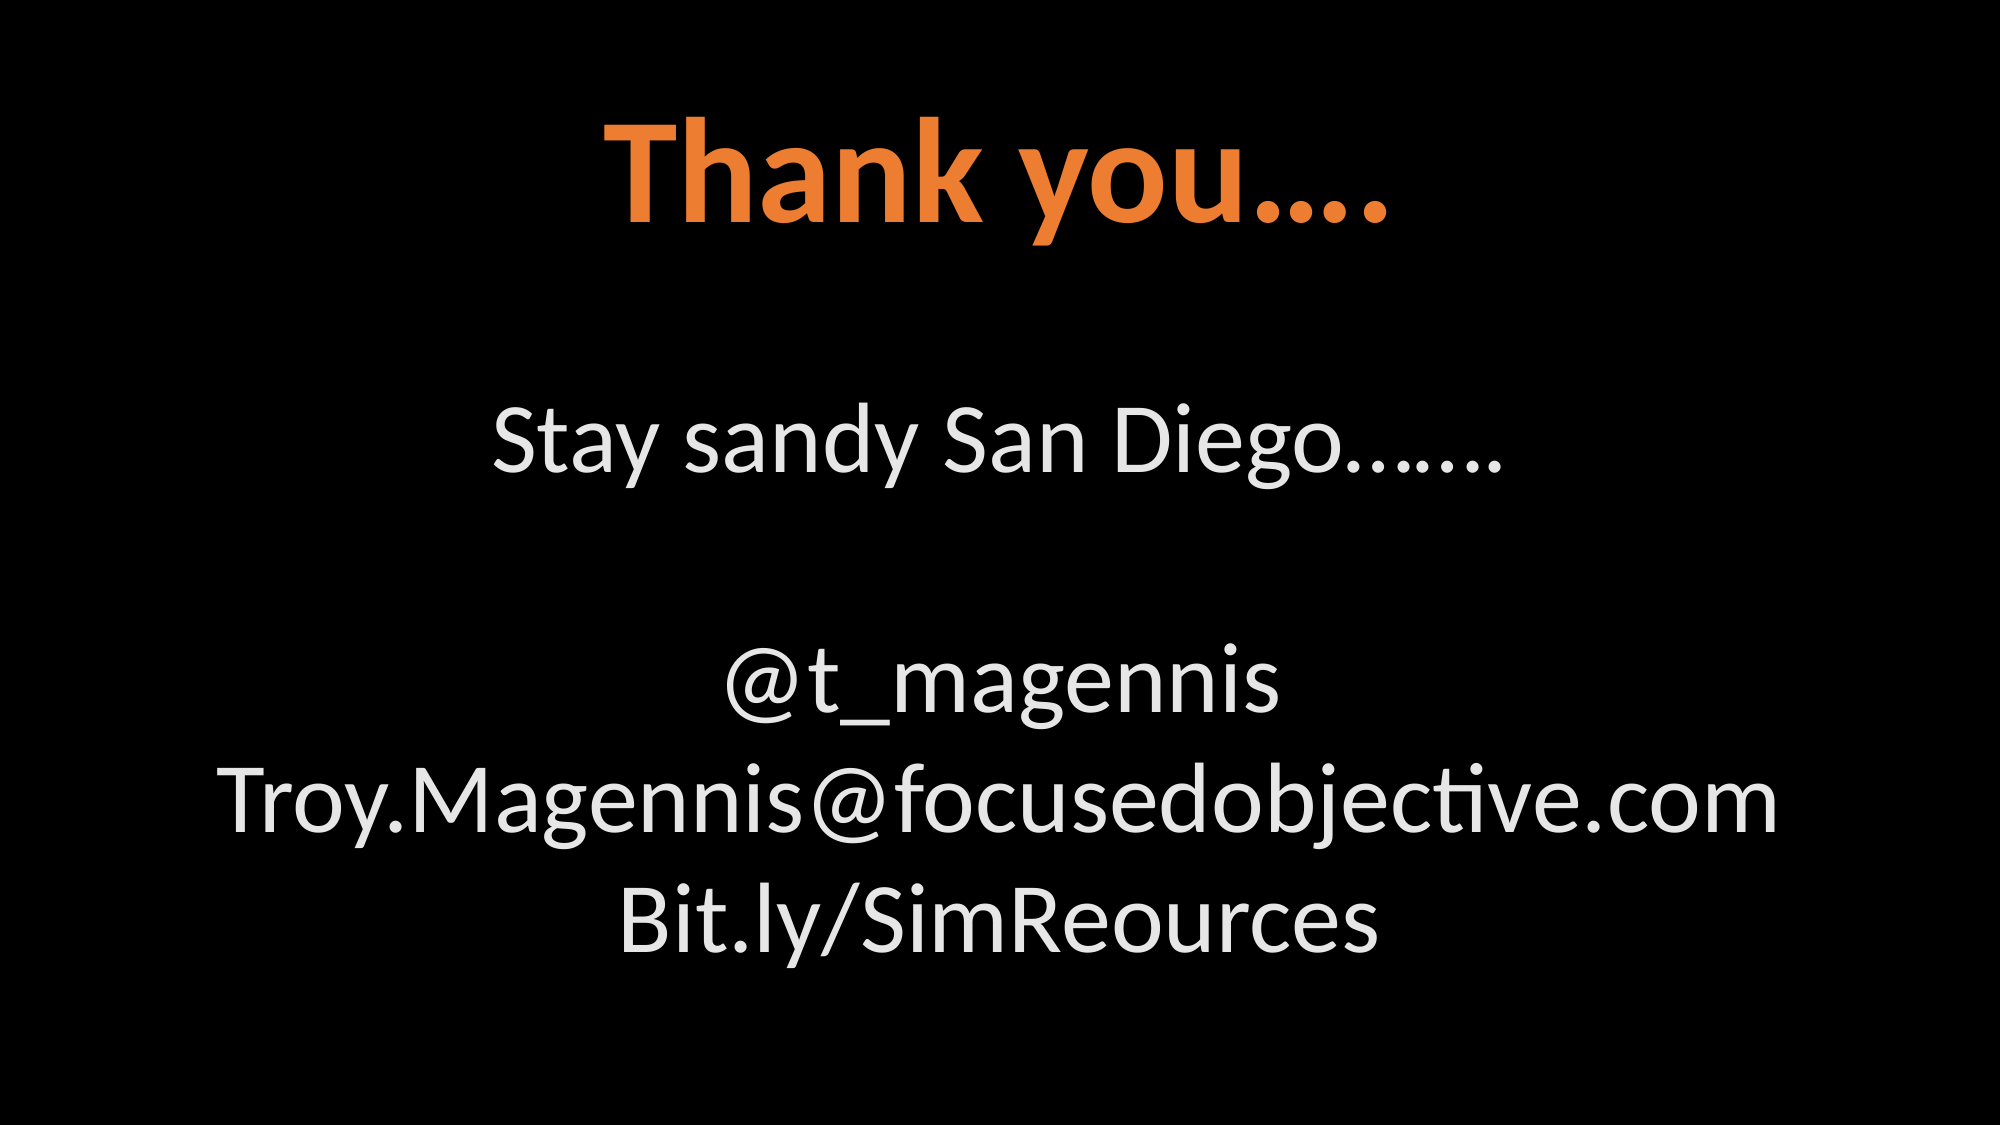

Thank you….

Stay sandy San Diego…….

@t_magennis
Troy.Magennis@focusedobjective.com
Bit.ly/SimReources